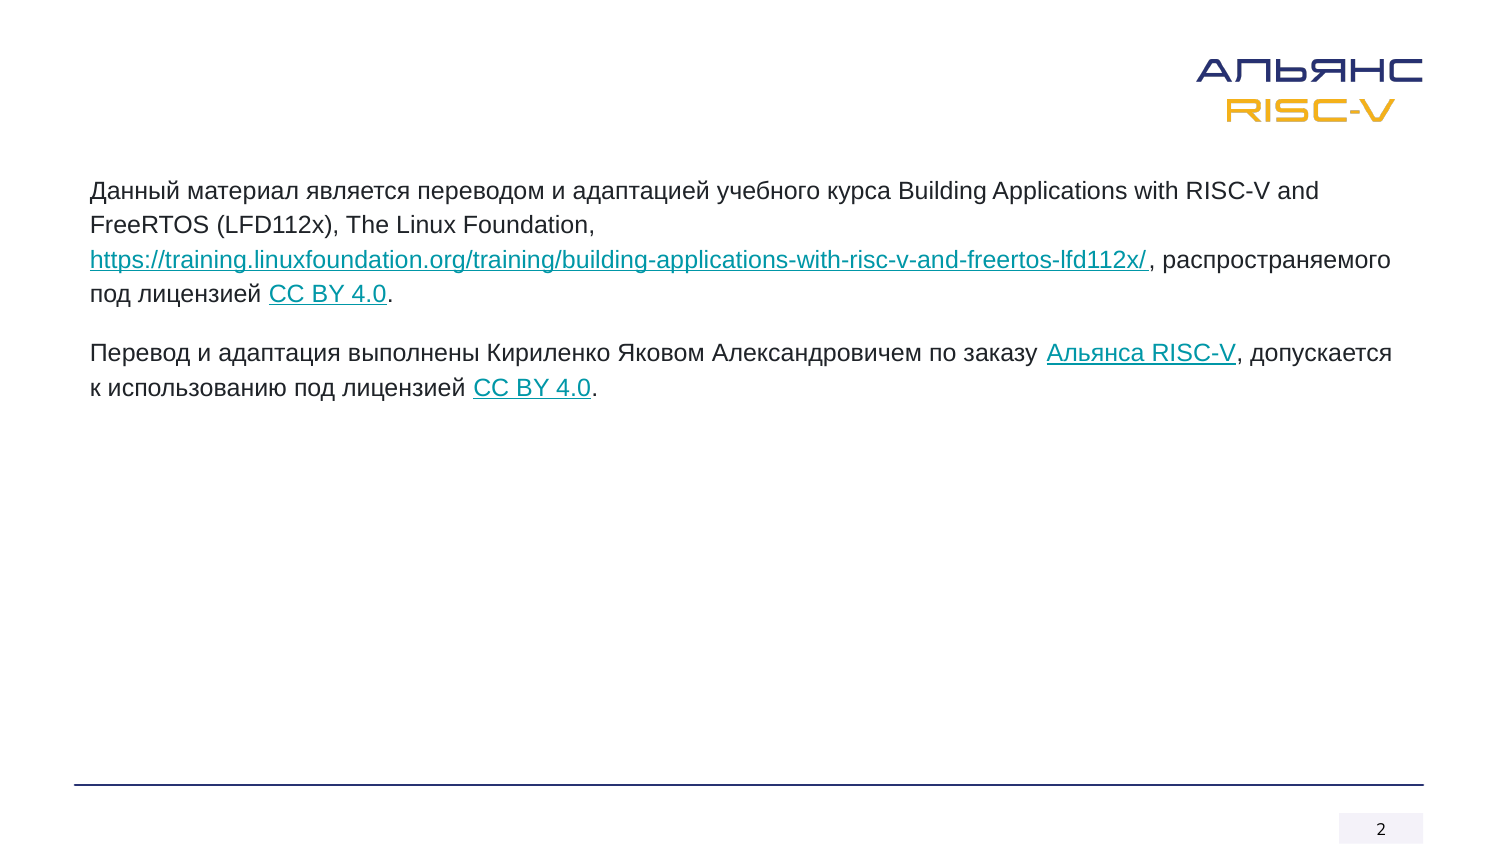

Данный материал является переводом и адаптацией учебного курса Building Applications with RISC-V and FreeRTOS (LFD112x), The Linux Foundation, https://training.linuxfoundation.org/training/building-applications-with-risc-v-and-freertos-lfd112x/, распространяемого под лицензией CC BY 4.0.
Перевод и адаптация выполнены Кириленко Яковом Александровичем по заказу Альянса RISC‑V, допускается к использованию под лицензией CC BY 4.0.